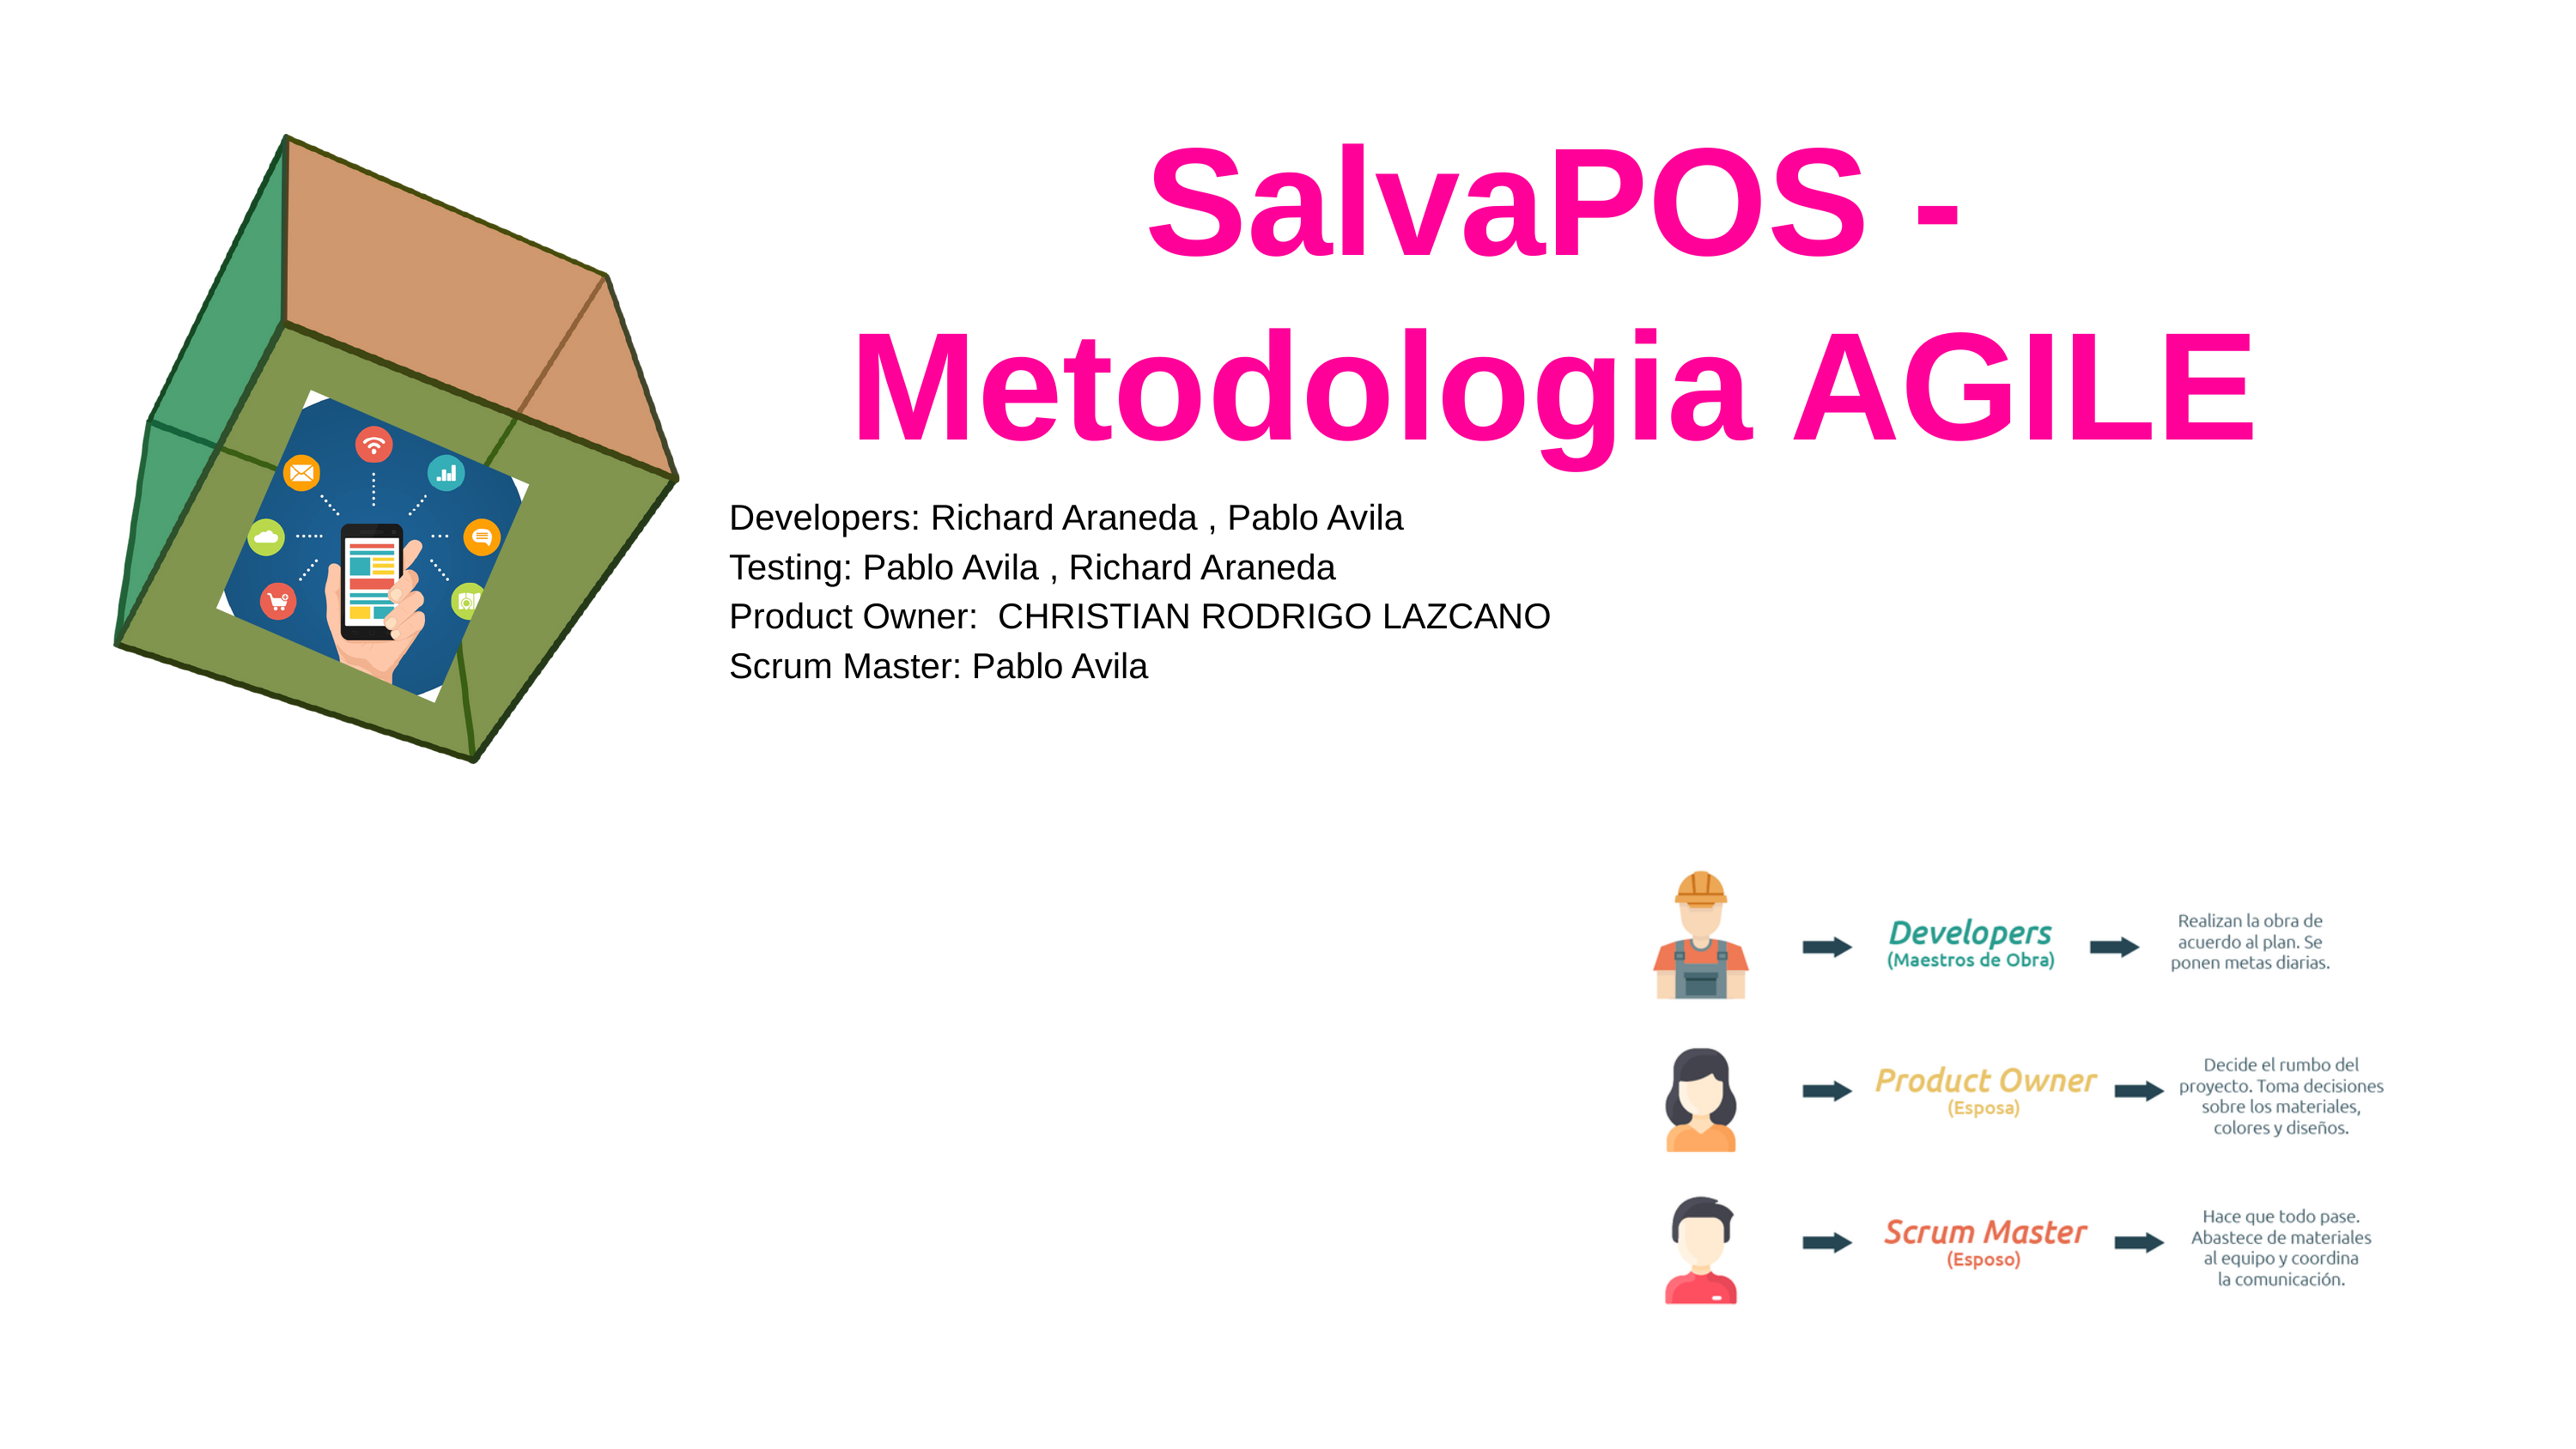

SalvaPOS - Metodologia AGILE

Developers: Richard Araneda , Pablo Avila
Testing: Pablo Avila , Richard Araneda
Product Owner:  CHRISTIAN RODRIGO LAZCANO
Scrum Master: Pablo Avila